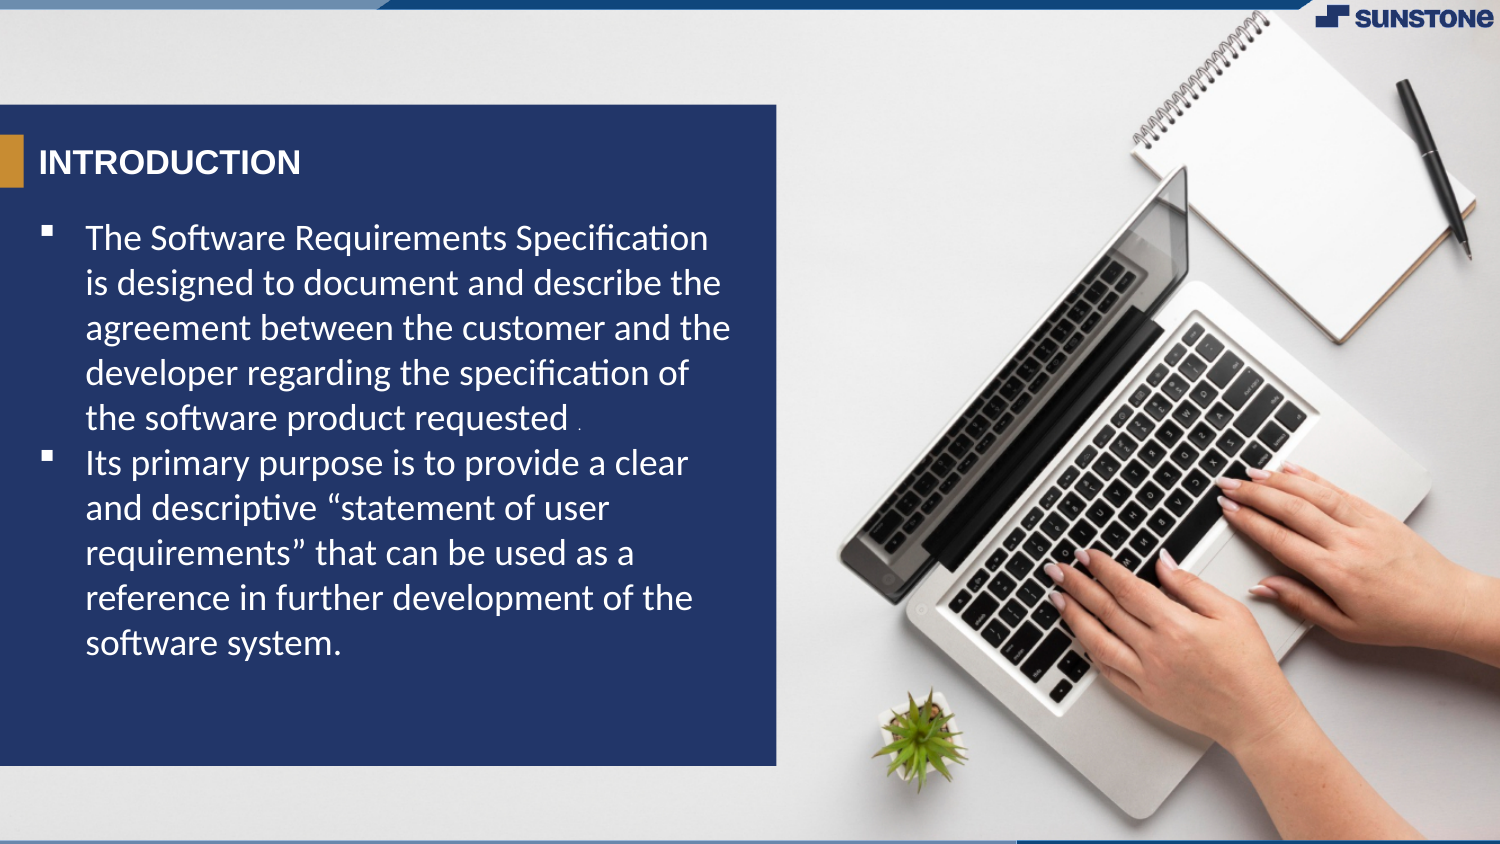

# INTRODUCTION
The Software Requirements Specification is designed to document and describe the agreement between the customer and the developer regarding the specification of the software product requested .
Its primary purpose is to provide a clear and descriptive “statement of user requirements” that can be used as a reference in further development of the software system.